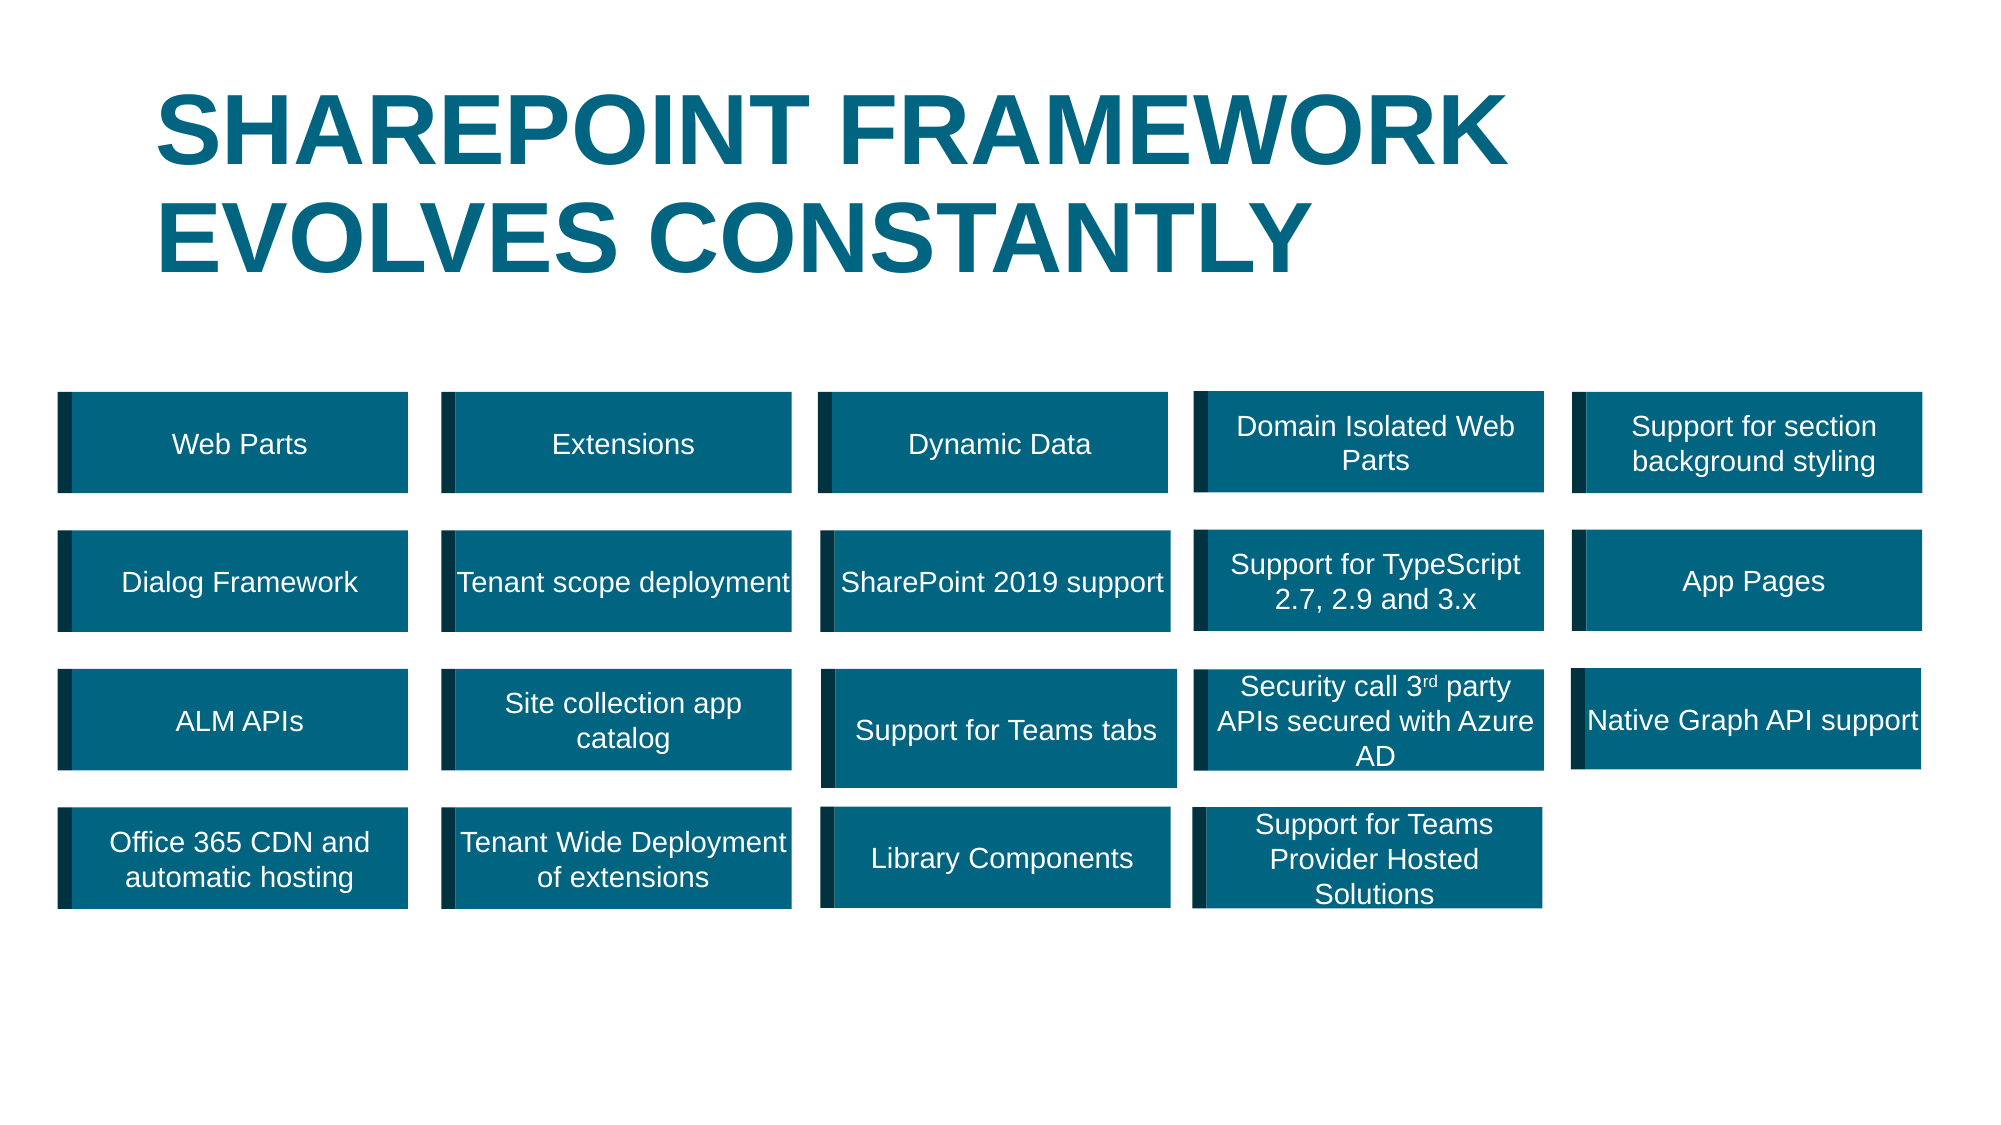

# SharePoint Framework Evolves Constantly

Domain Isolated Web Parts

Web Parts

Extensions

Dynamic Data

Support for section background styling

Support for TypeScript 2.7, 2.9 and 3.x

App Pages

Dialog Framework

Tenant scope deployment

SharePoint 2019 support

Native Graph API support

Support for Teams tabs

ALM APIs

Site collection app catalog

Security call 3rd party APIs secured with Azure AD

Library Components

Support for Teams Provider Hosted Solutions

Office 365 CDN and automatic hosting

Tenant Wide Deployment of extensions